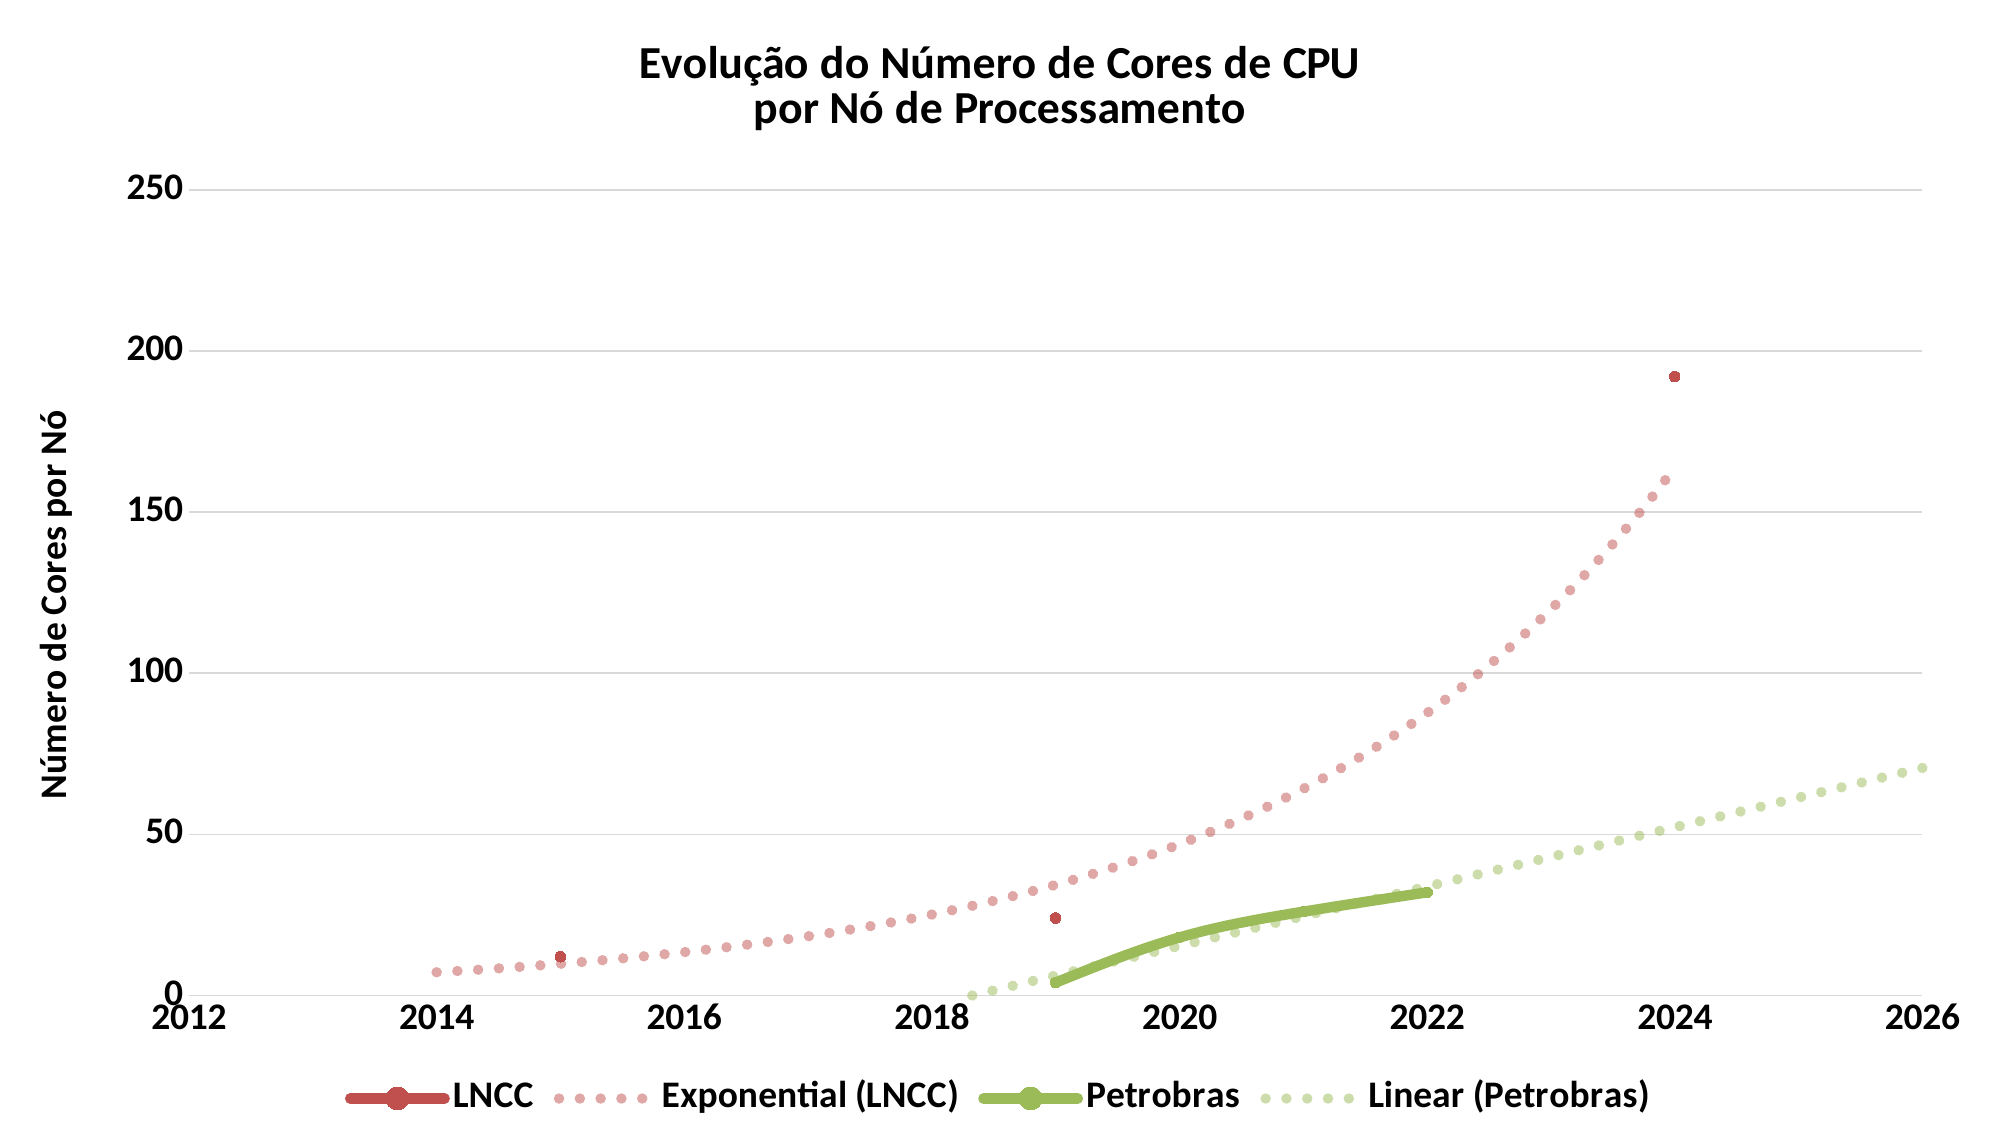

### Chart: Evolução do Número de Cores de CPU
por Nó de Processamento

| Category | LNCC | Petrobras |
|---|---|---|